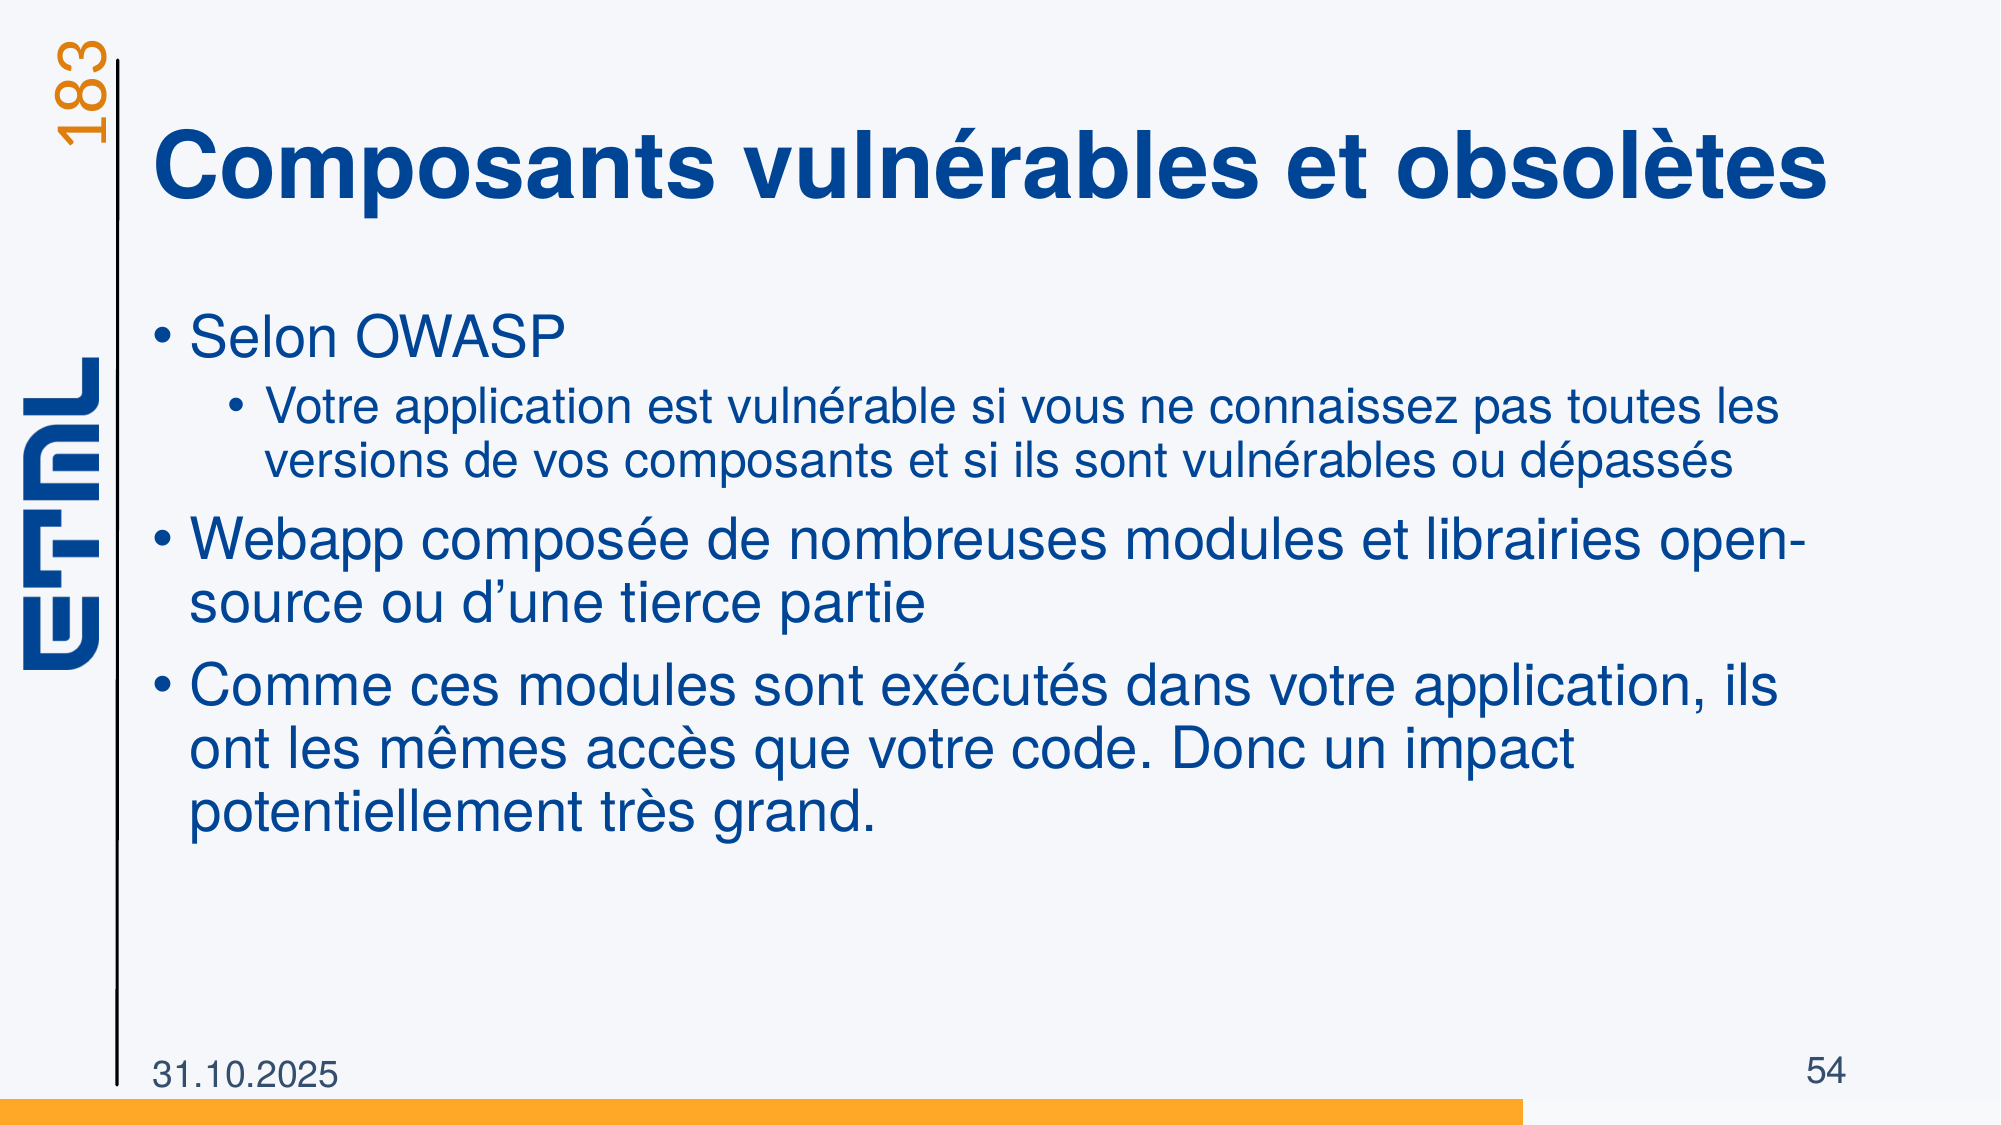

# Composants vulnérables et obsolètes
Selon OWASP
Votre application est vulnérable si vous ne connaissez pas toutes les versions de vos composants et si ils sont vulnérables ou dépassés
Webapp composée de nombreuses modules et librairies open-source ou d’une tierce partie
Comme ces modules sont exécutés dans votre application, ils ont les mêmes accès que votre code. Donc un impact potentiellement très grand.

31.10.2025
54